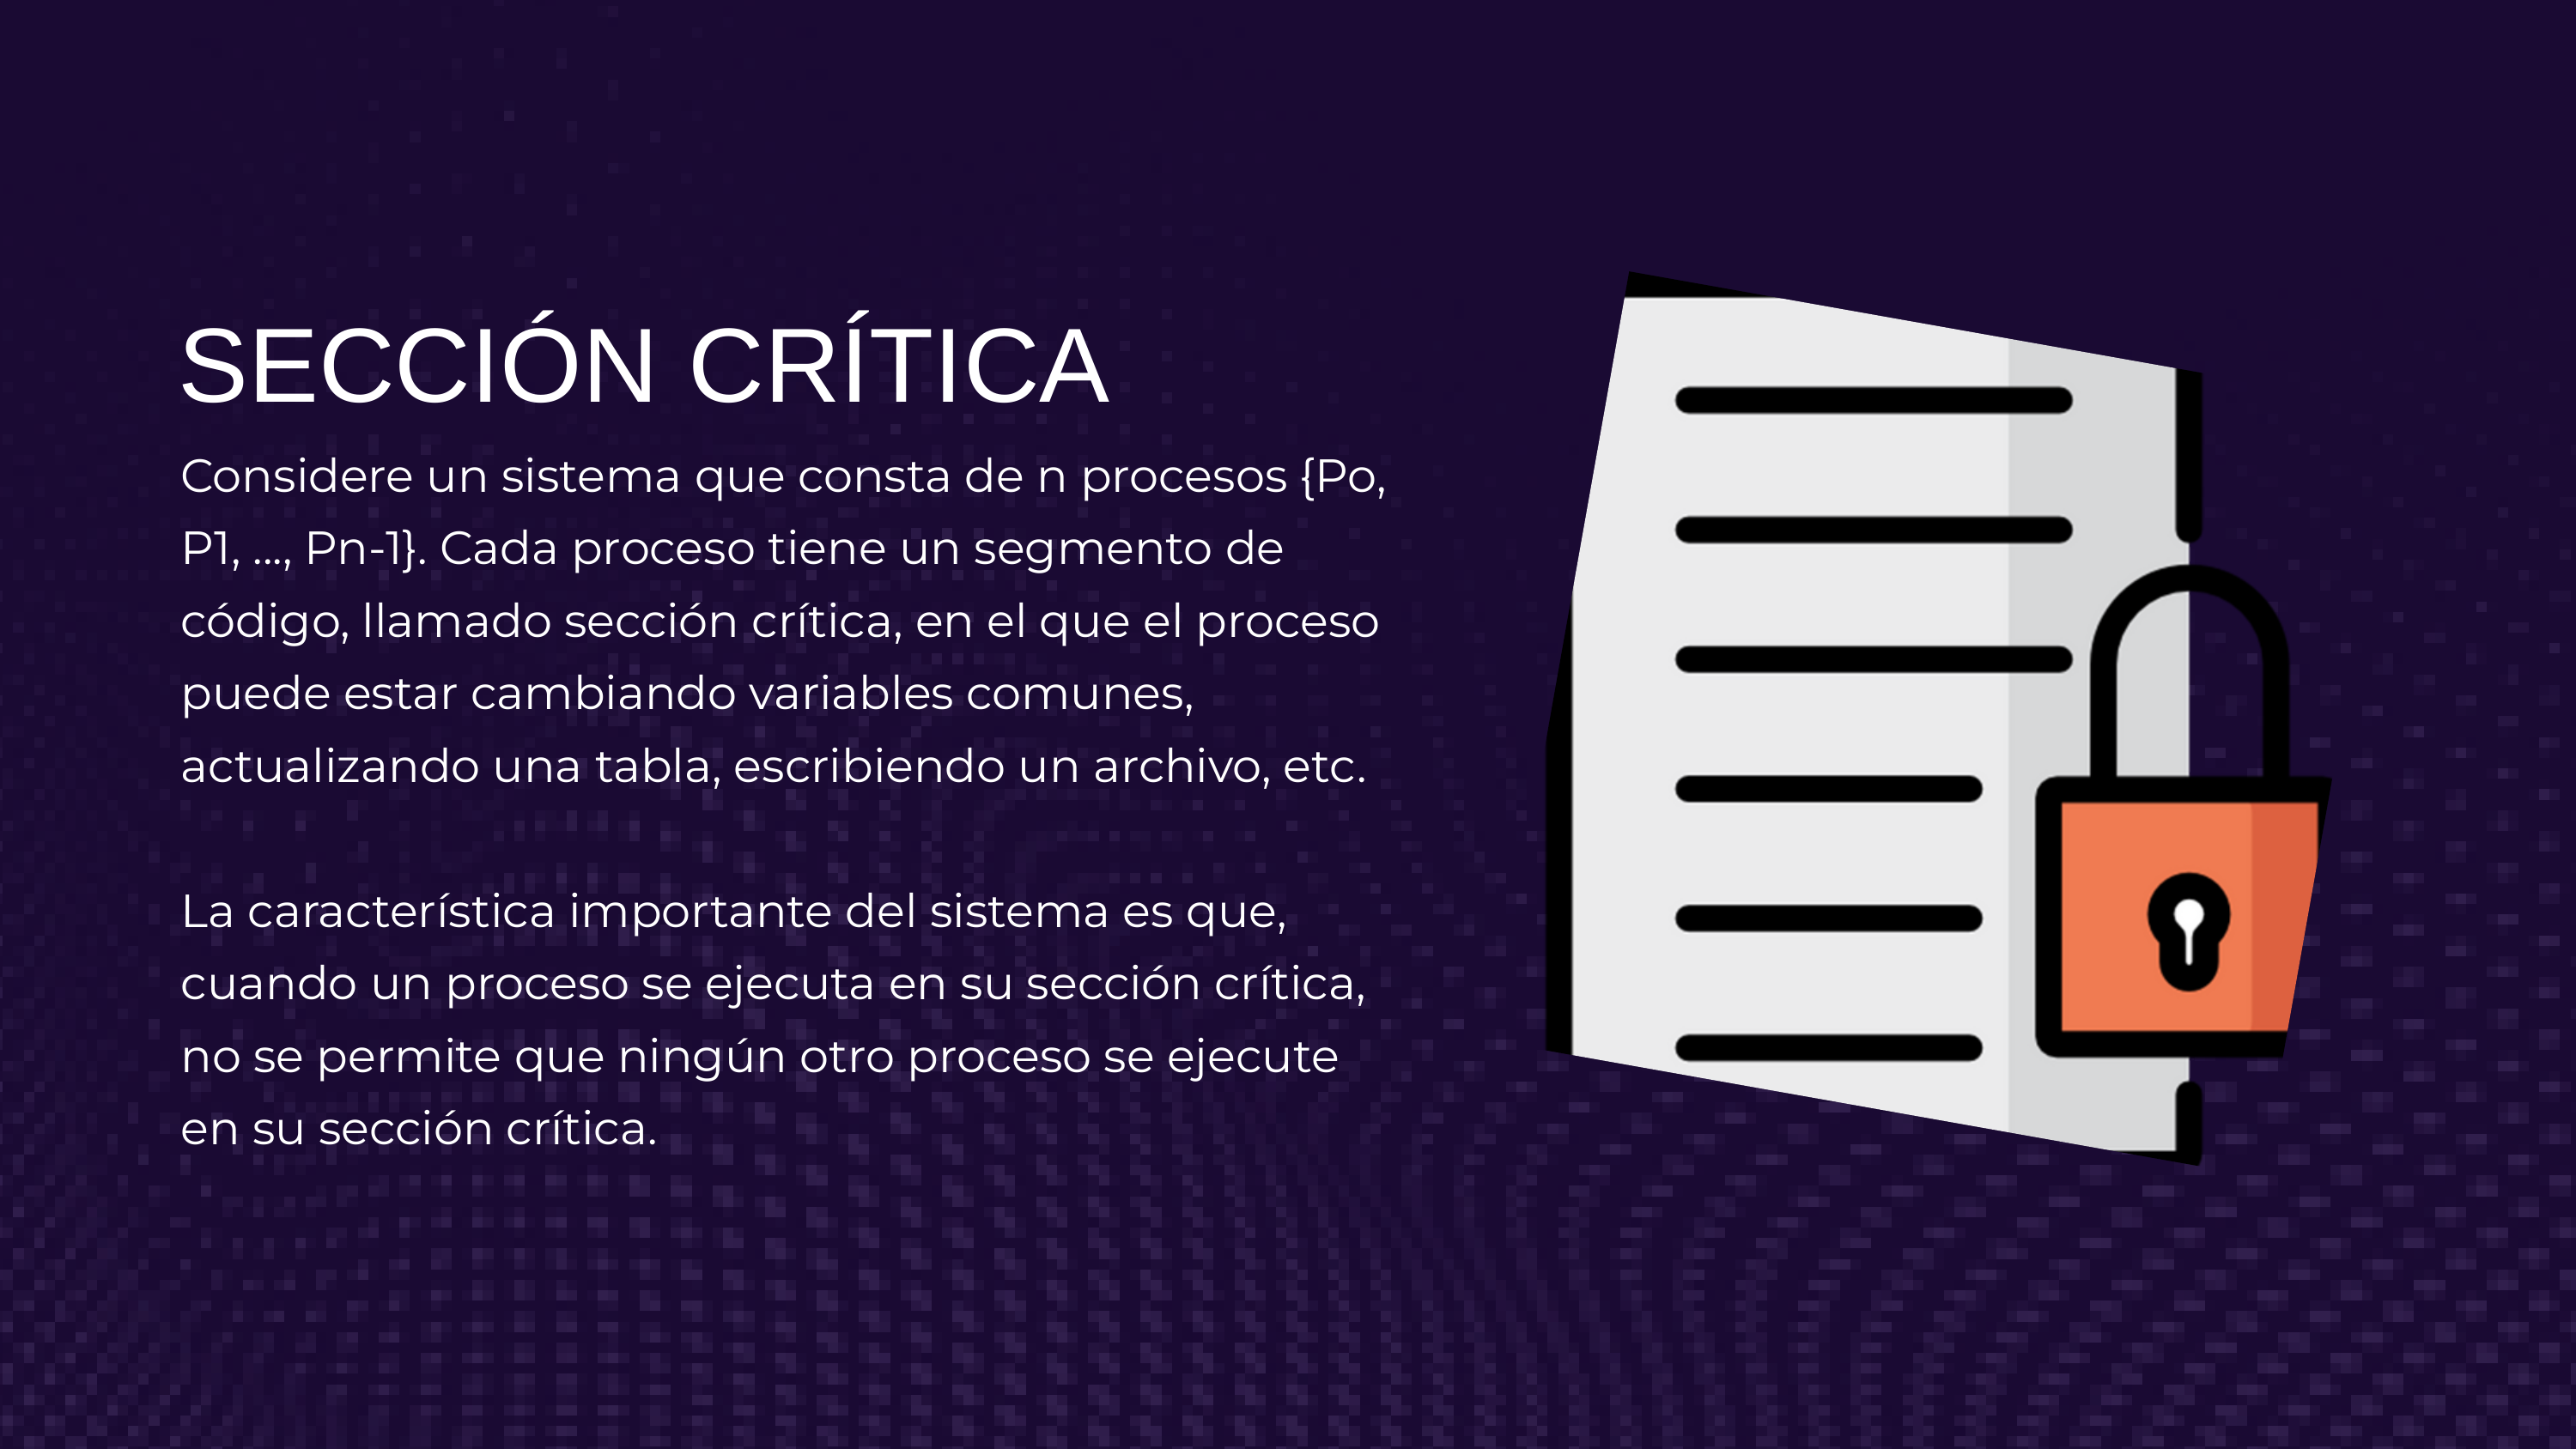

SECCIÓN CRÍTICA

Considere un sistema que consta de n procesos {Po, P1, ..., Pn-1}. Cada proceso tiene un segmento de código, llamado sección crítica, en el que el proceso puede estar cambiando variables comunes, actualizando una tabla, escribiendo un archivo, etc.

La característica importante del sistema es que, cuando un proceso se ejecuta en su sección crítica, no se permite que ningún otro proceso se ejecute en su sección crítica.